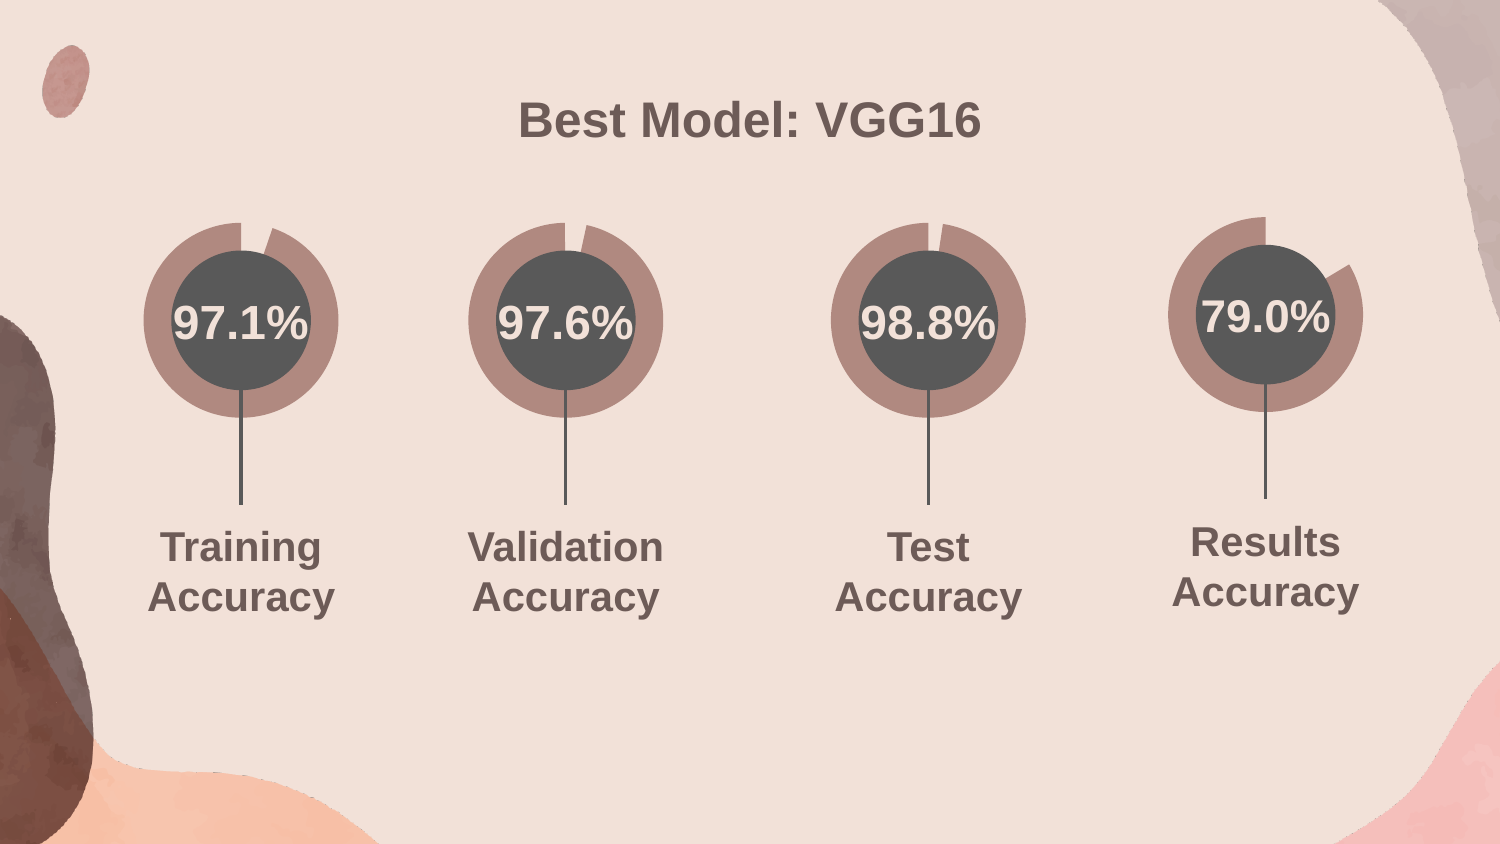

# Best Model: VGG16

79.0%
97.1%
97.6%
98.8%
Results
Accuracy
Training
Accuracy
Validation
Accuracy
Test
Accuracy